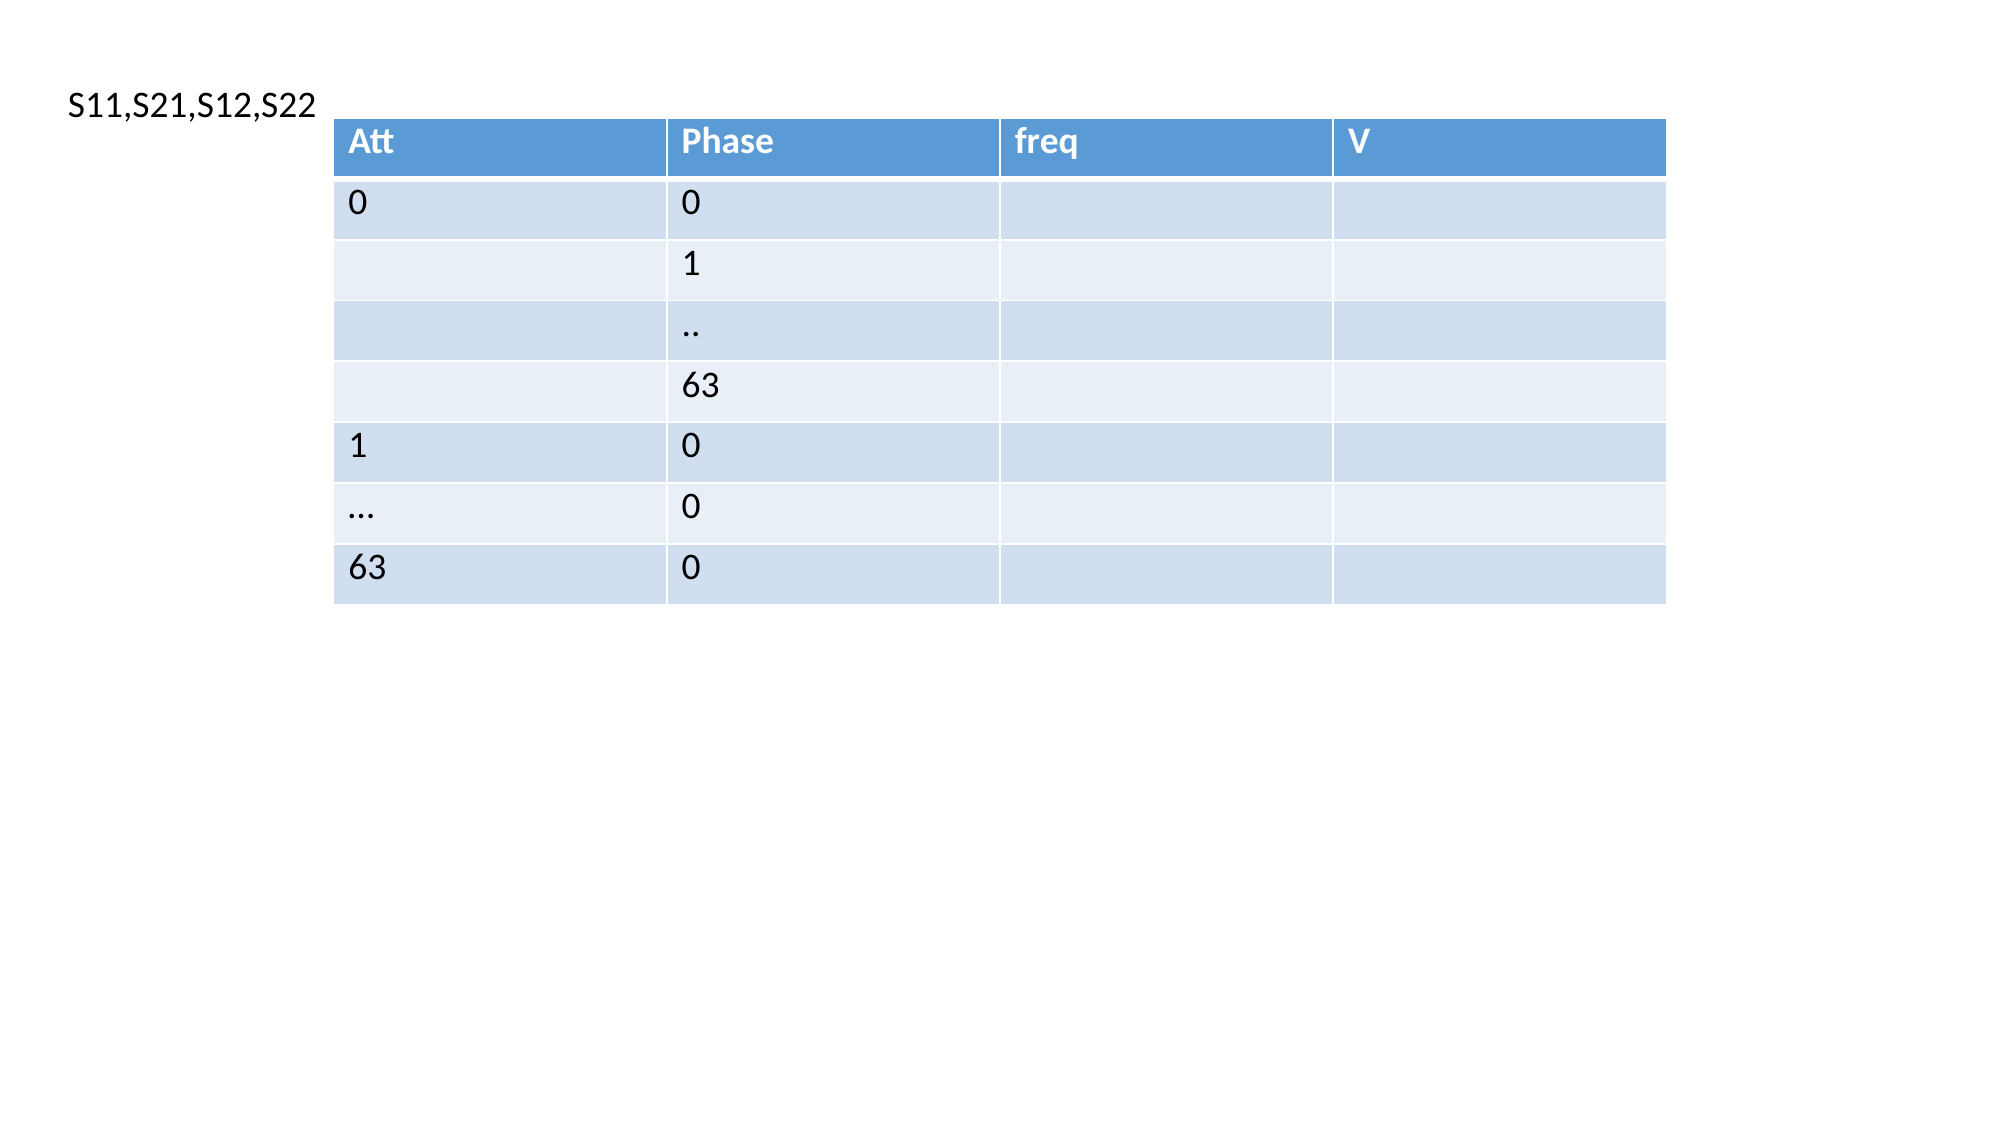

S11,S21,S12,S22
| Att | Phase | freq | V |
| --- | --- | --- | --- |
| 0 | 0 |  |  |
|  | 1 |  |  |
|  | .. |  |  |
|  | 63 |  |  |
| 1 | 0 |  |  |
| … | 0 |  |  |
| 63 | 0 |  |  |